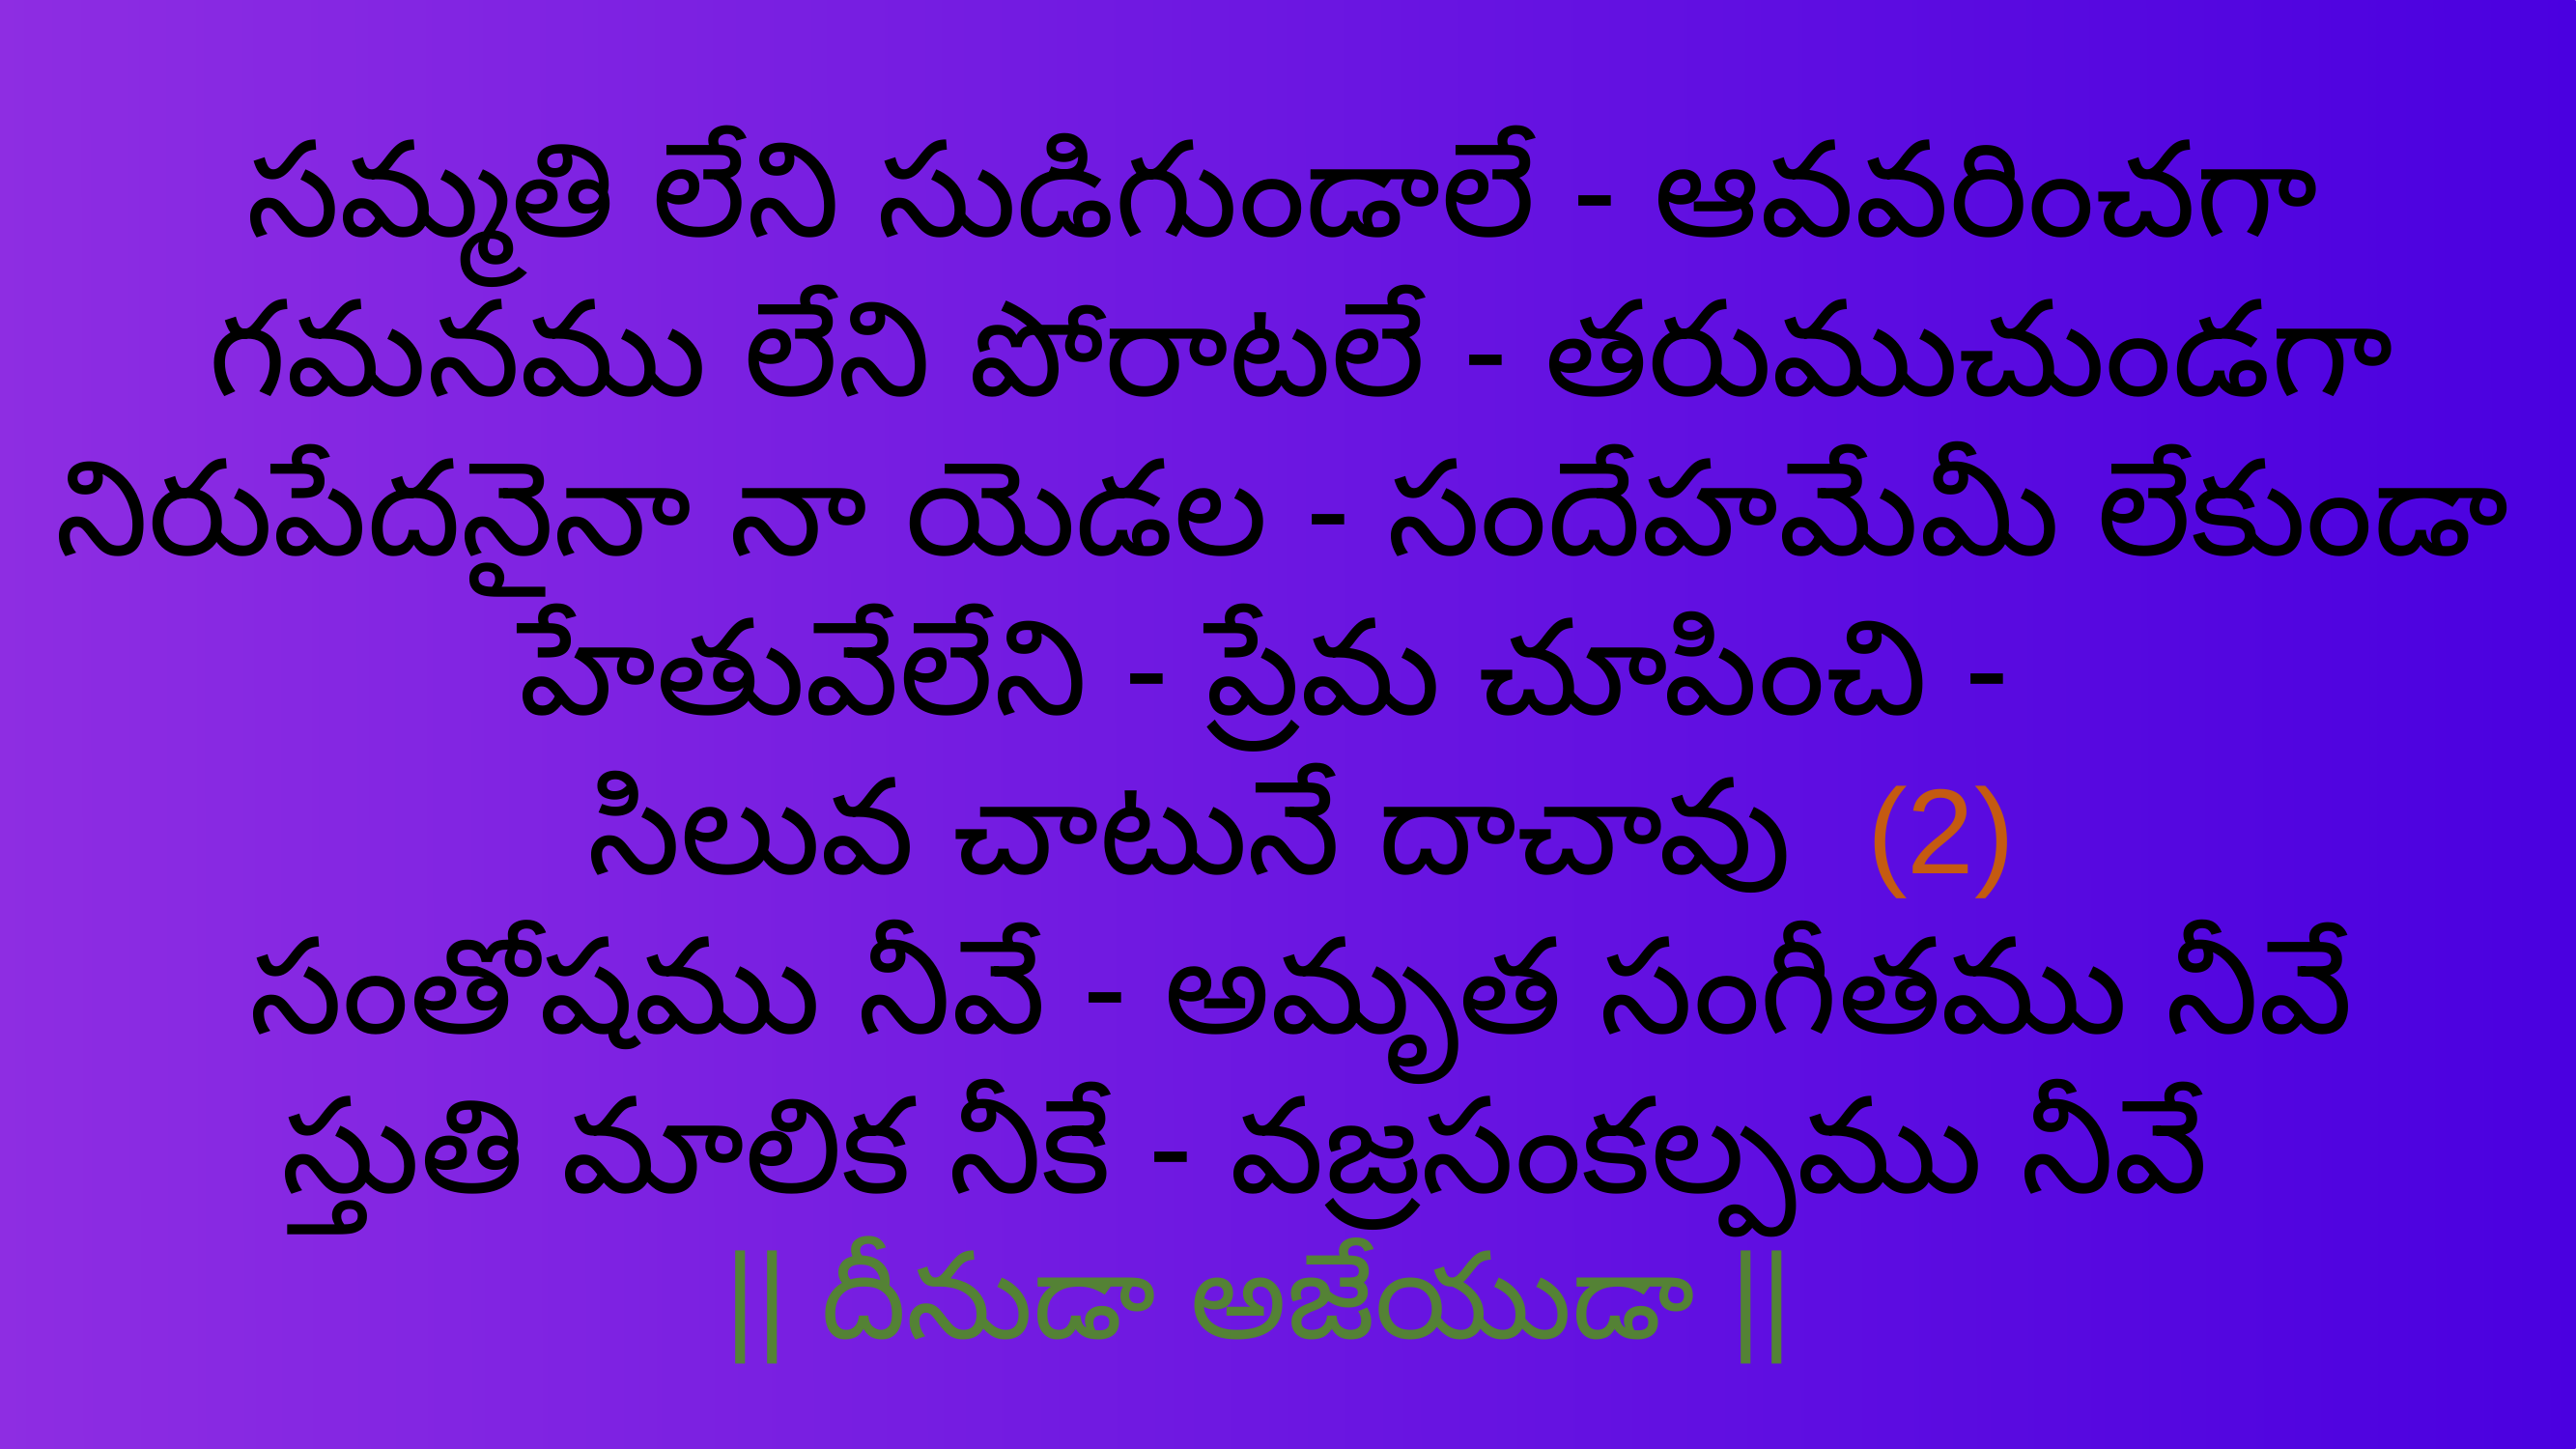

సమ్మతి లేని సుడిగుండాలే - ఆవవరించగా
గమనము లేని పోరాటలే - తరుముచుండగా
నిరుపేదనైనా నా యెడల - సందేహమేమీ లేకుండా
హేతువేలేని - ప్రేమ చూపించి -
సిలువ చాటునే దాచావు  (2)
సంతోషము నీవే - అమృత సంగీతము నీవే
స్తుతి మాలిక నీకే - వజ్రసంకల్పము నీవే
 || దీనుడా అజేయుడా ||